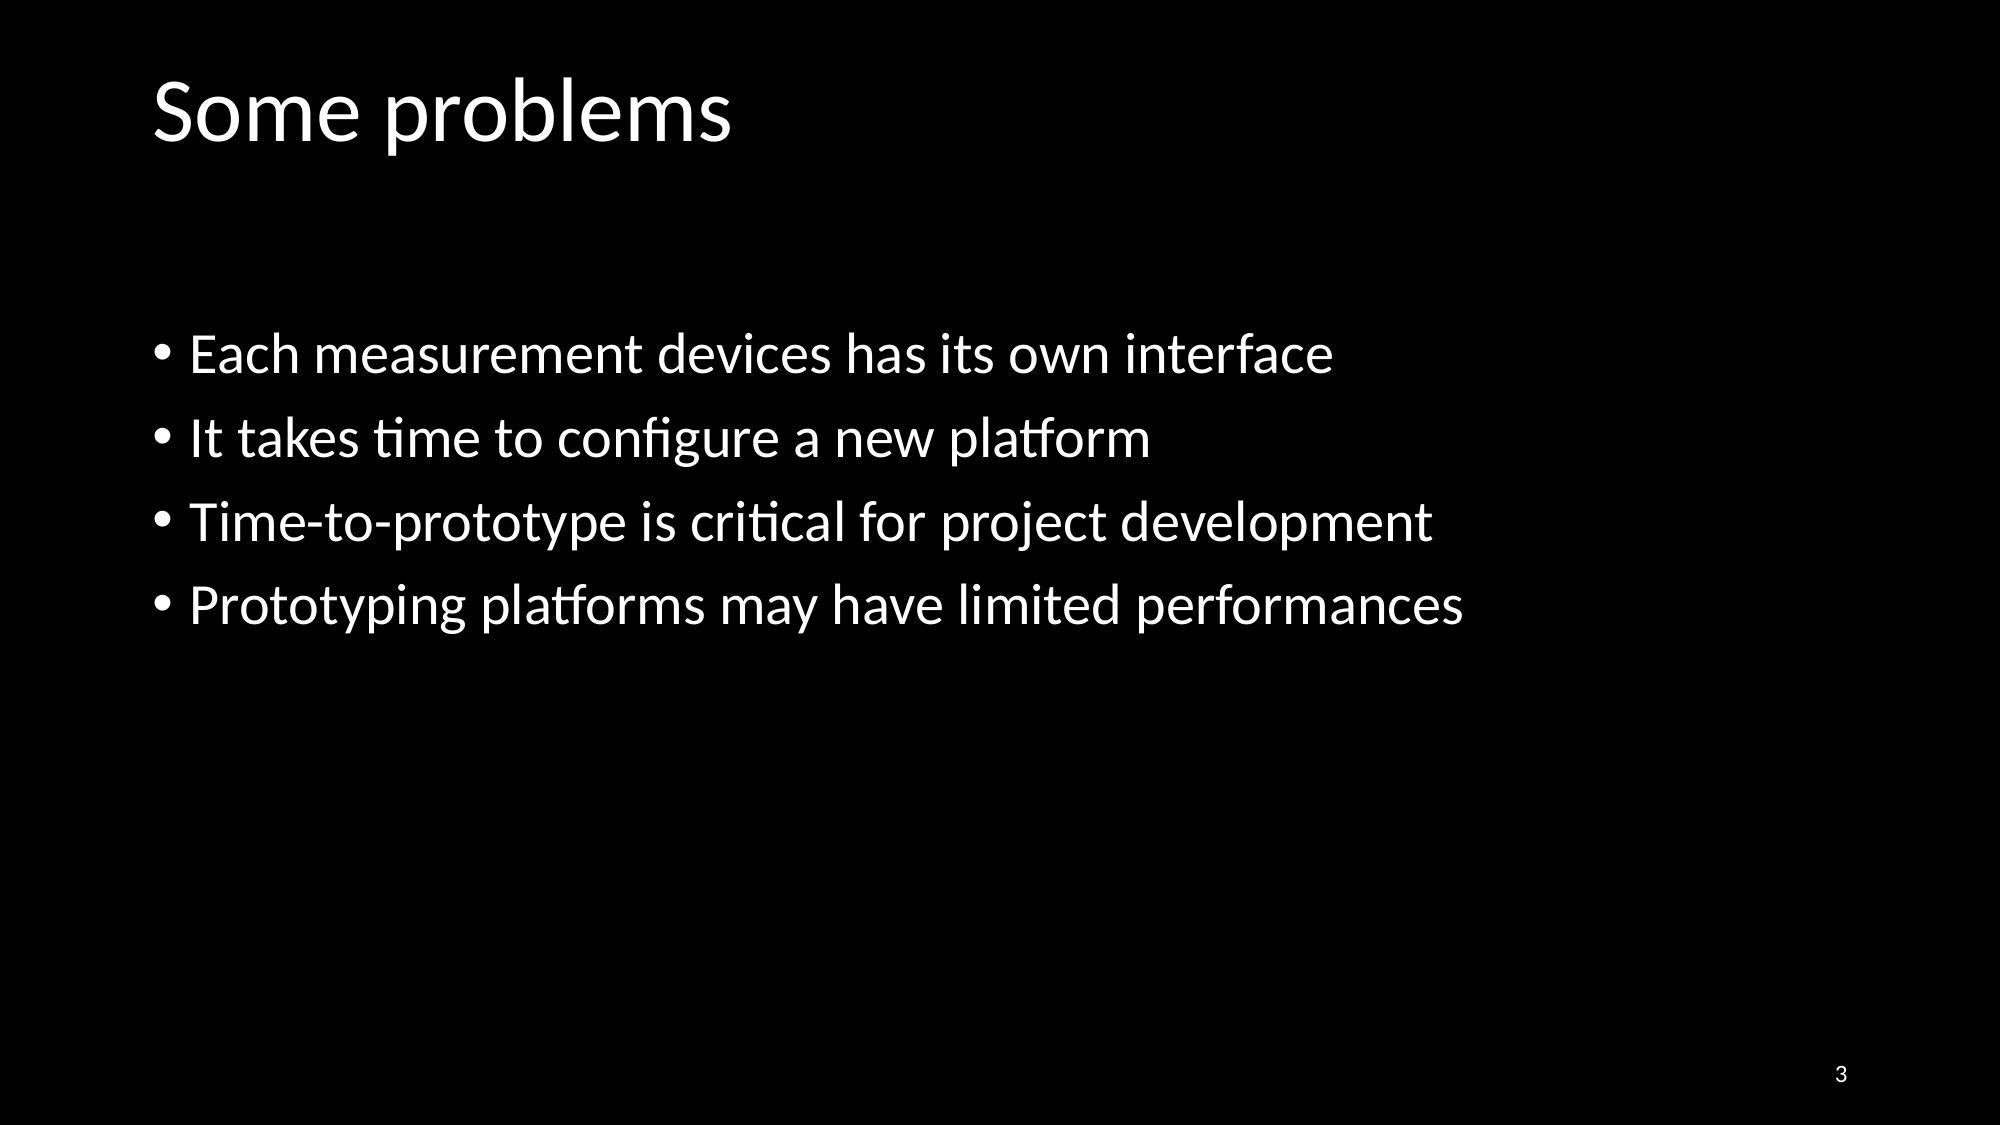

# Some problems
Each measurement devices has its own interface
It takes time to configure a new platform
Time-to-prototype is critical for project development
Prototyping platforms may have limited performances
3